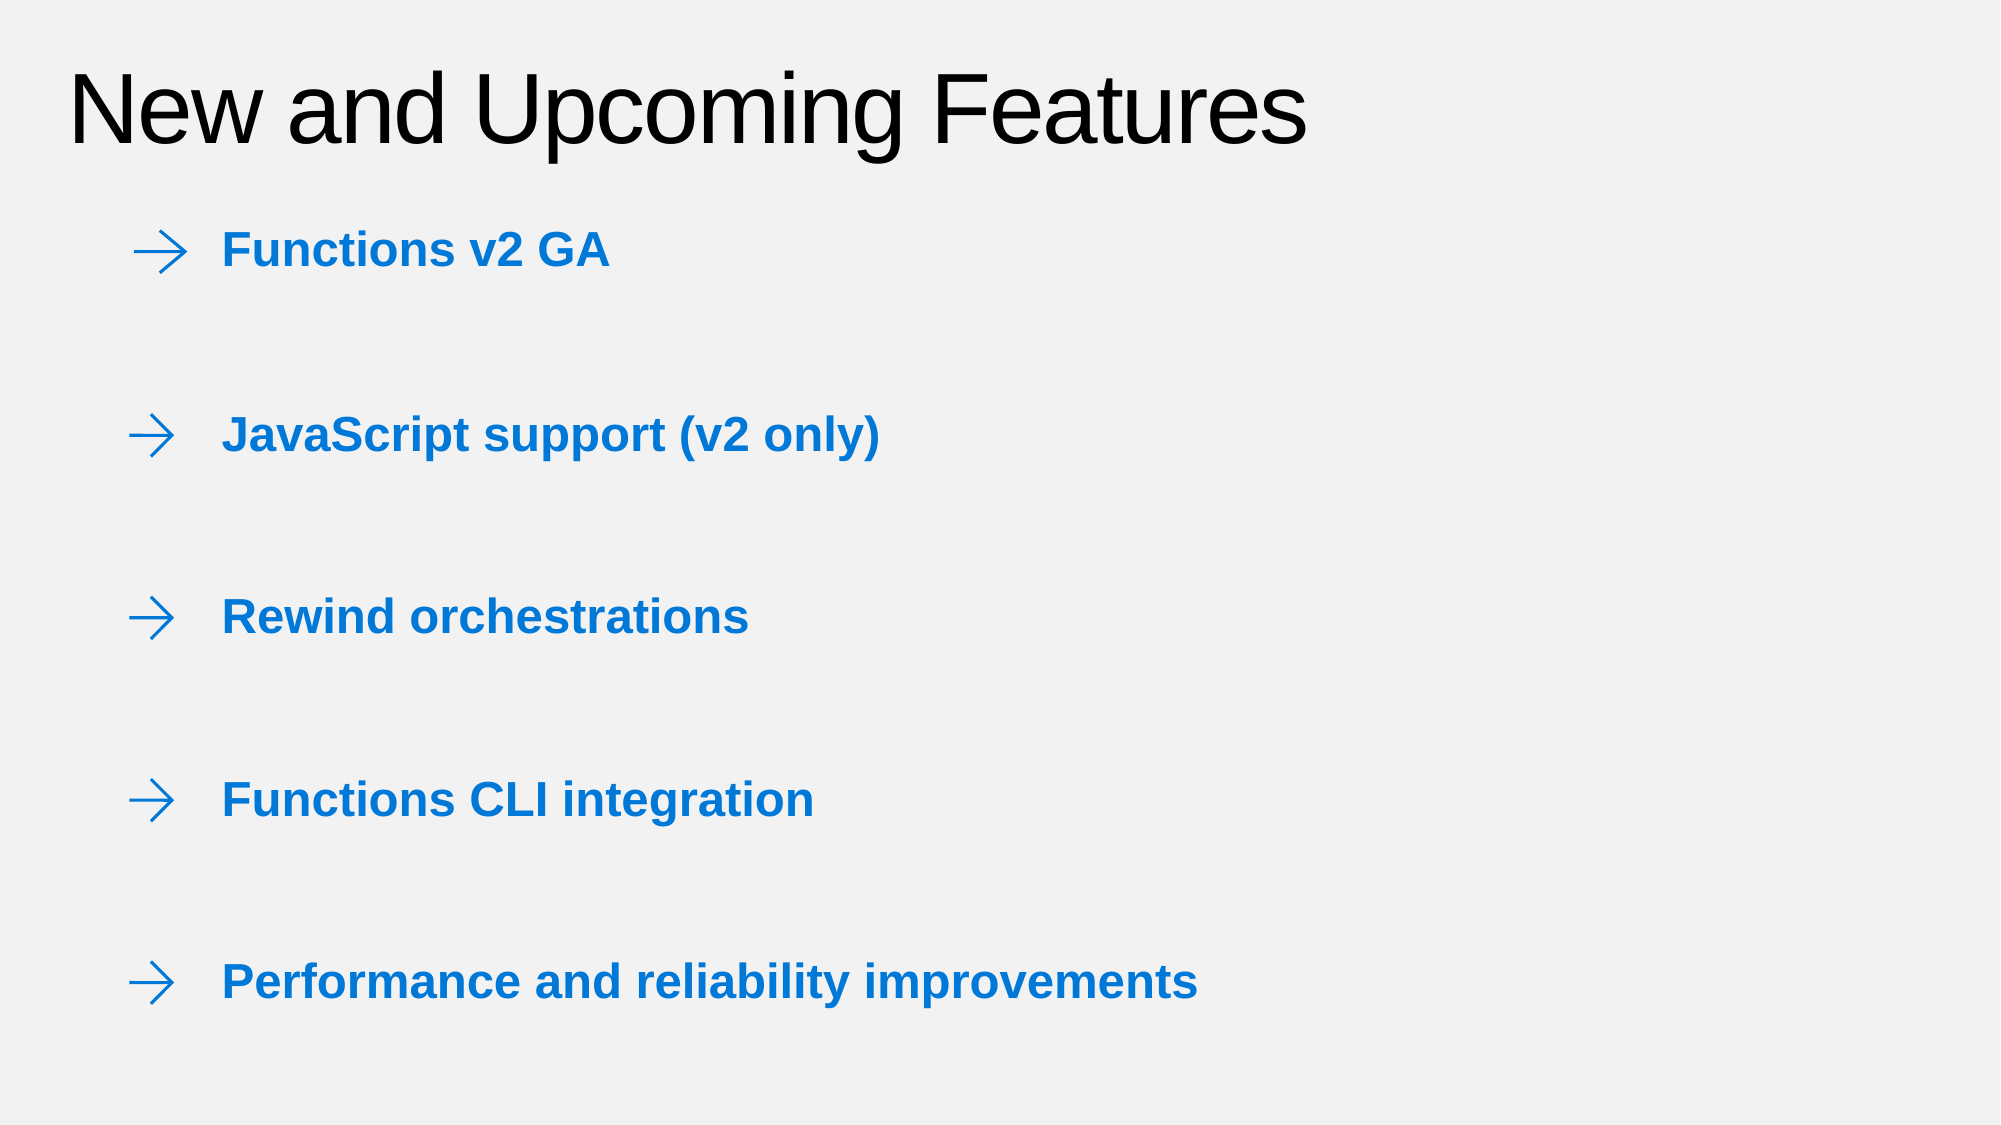

# New and Upcoming Features

Functions v2 GA

JavaScript support (v2 only)

Rewind orchestrations

Functions CLI integration

Performance and reliability improvements